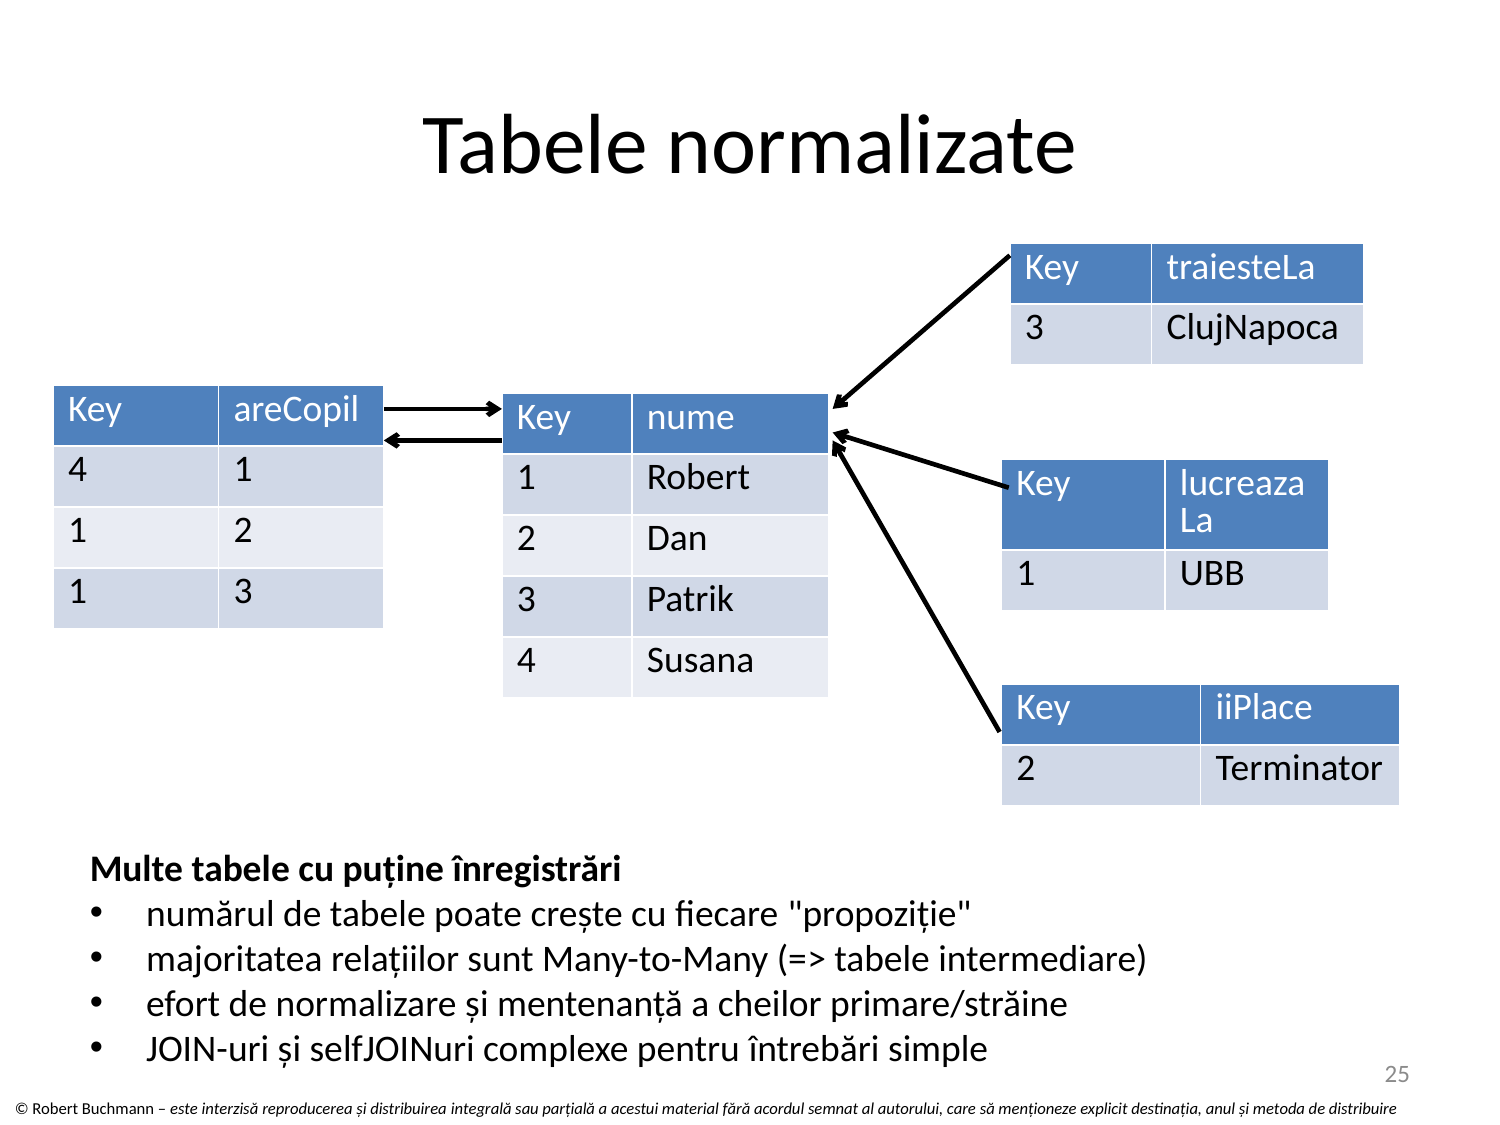

# Tabele normalizate
| Key | traiesteLa |
| --- | --- |
| 3 | ClujNapoca |
| Key | areCopil |
| --- | --- |
| 4 | 1 |
| 1 | 2 |
| 1 | 3 |
| Key | nume |
| --- | --- |
| 1 | Robert |
| 2 | Dan |
| 3 | Patrik |
| 4 | Susana |
| Key | lucreazaLa |
| --- | --- |
| 1 | UBB |
| Key | iiPlace |
| --- | --- |
| 2 | Terminator |
Multe tabele cu puţine înregistrări
numărul de tabele poate creşte cu fiecare "propoziție"
majoritatea relațiilor sunt Many-to-Many (=> tabele intermediare)
efort de normalizare și mentenanță a cheilor primare/străine
JOIN-uri și selfJOINuri complexe pentru întrebări simple

25